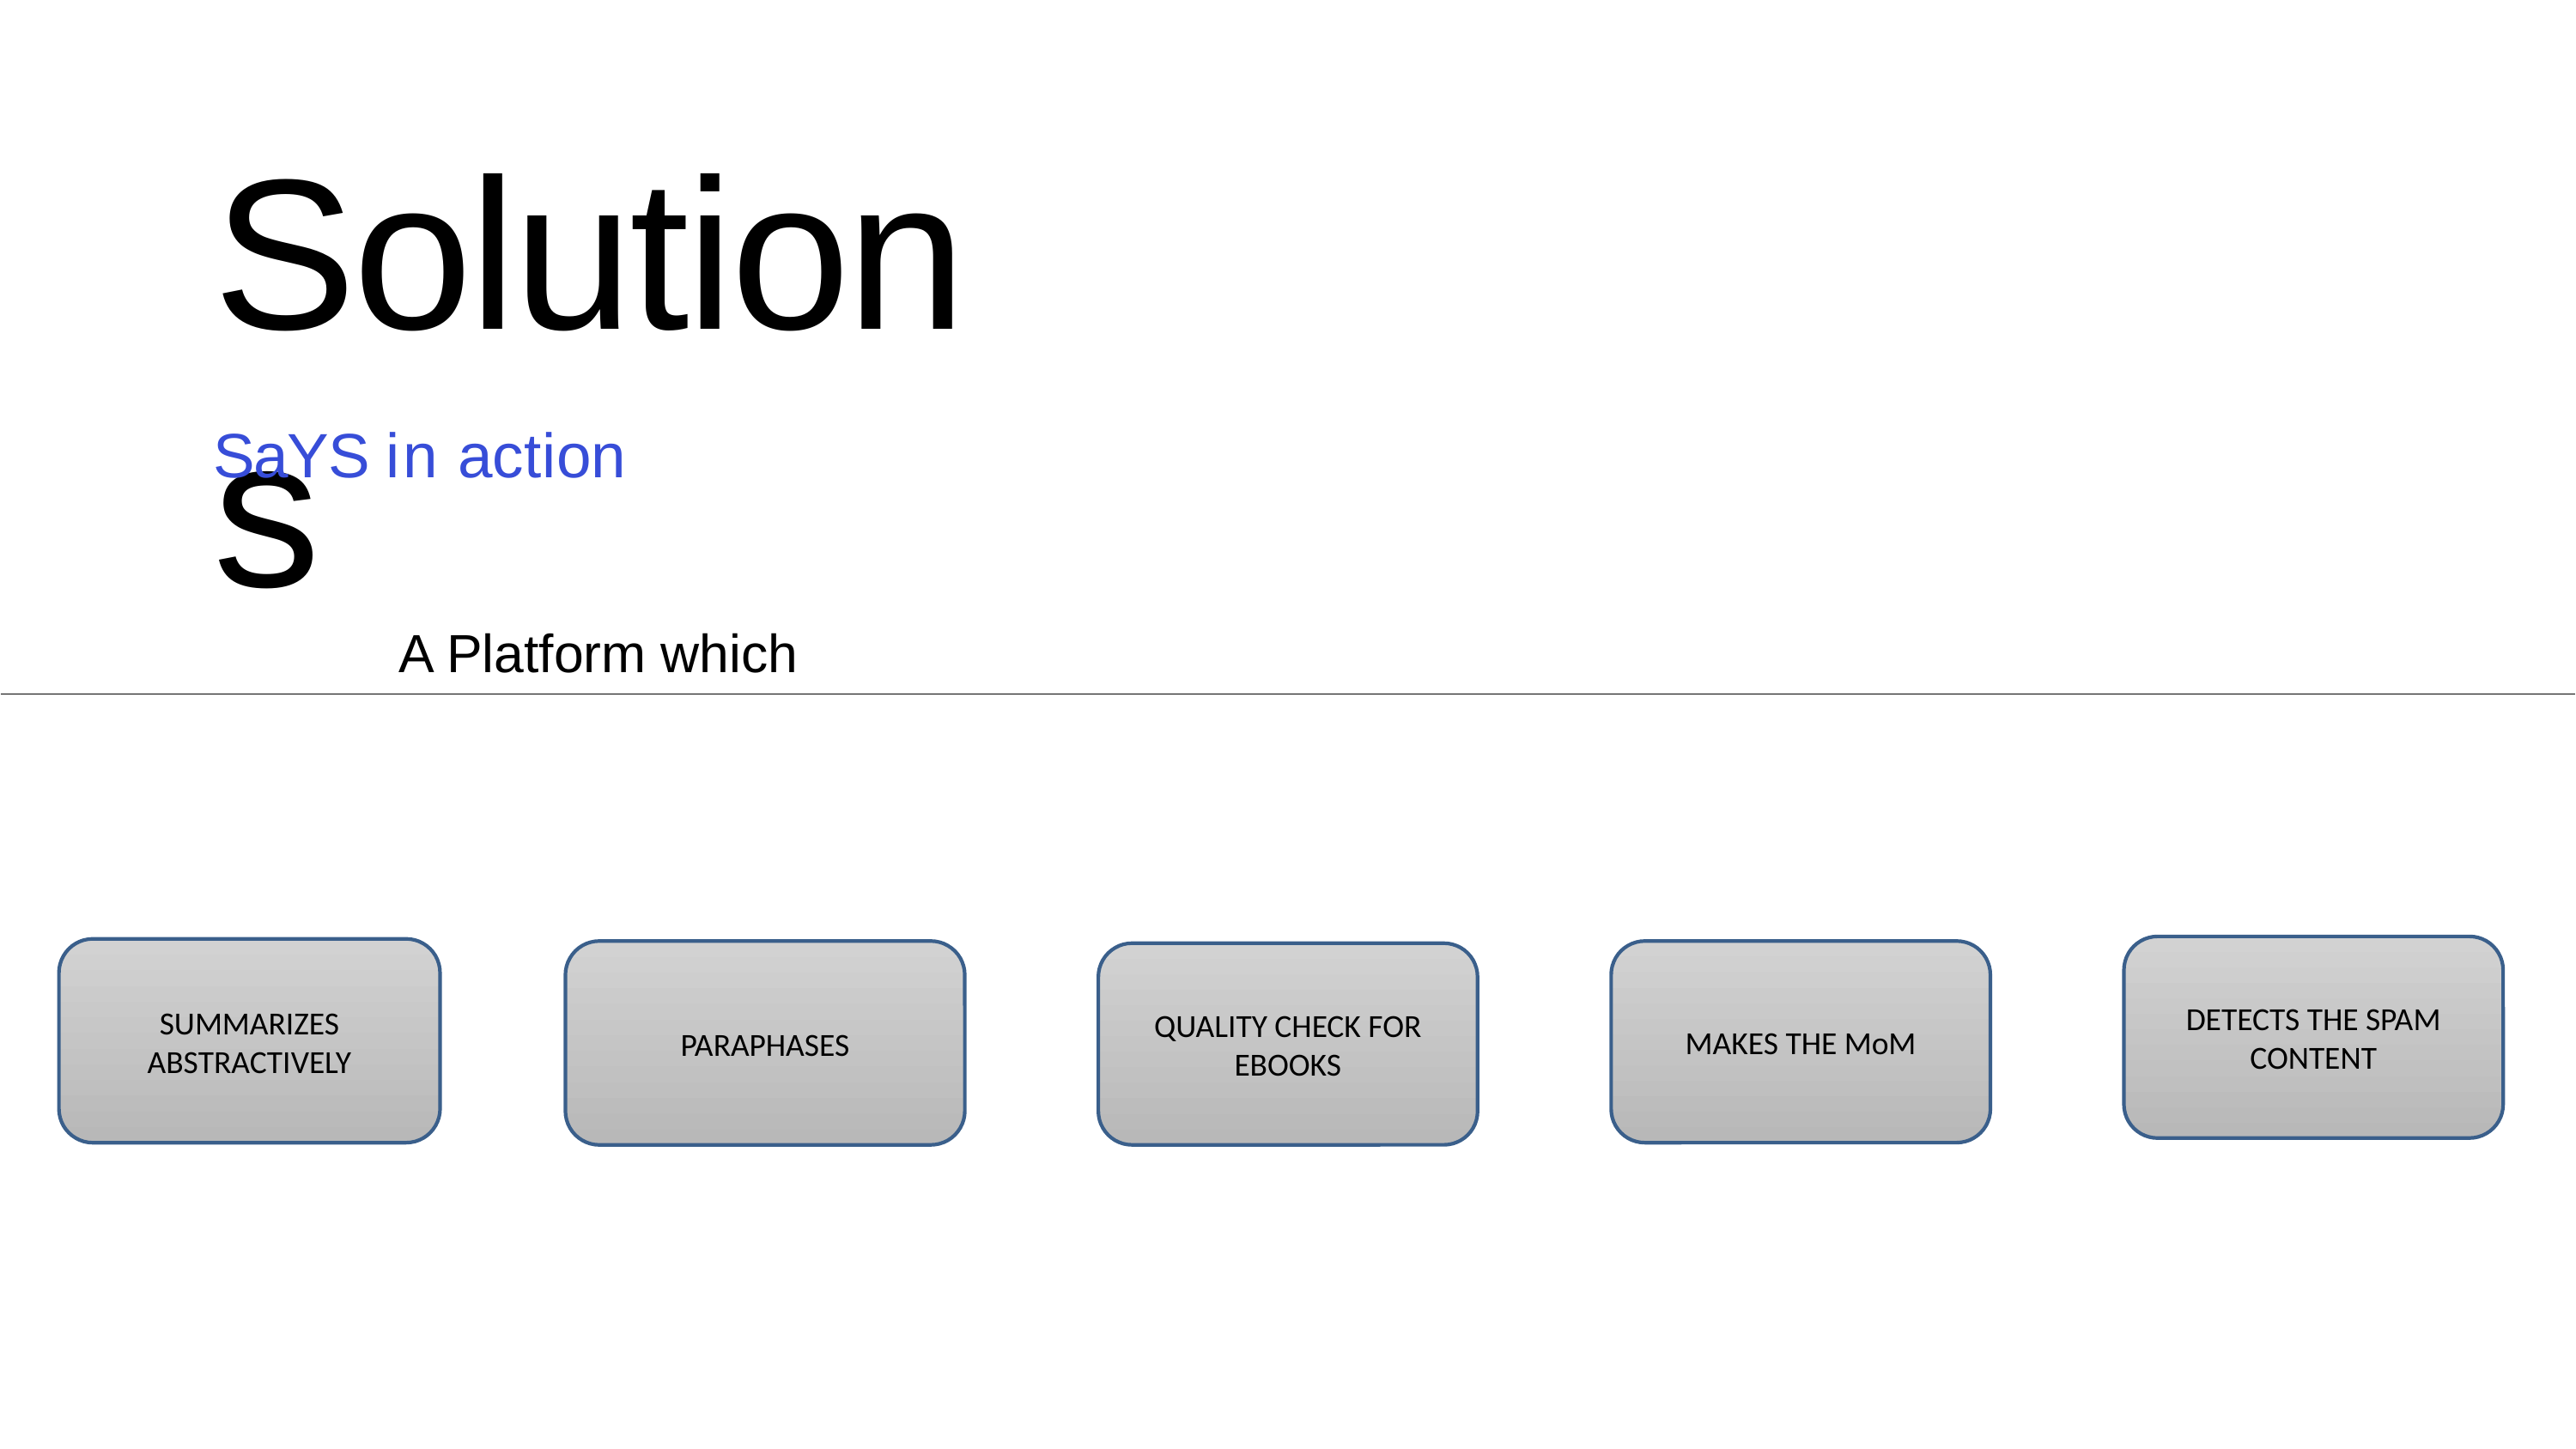

# Solutions
SaYS in action
A Platform which

DETECTS THE SPAM CONTENT
SUMMARIZES ABSTRACTIVELY
PARAPHASES
MAKES THE MoM
QUALITY CHECK FOR EBOOKS